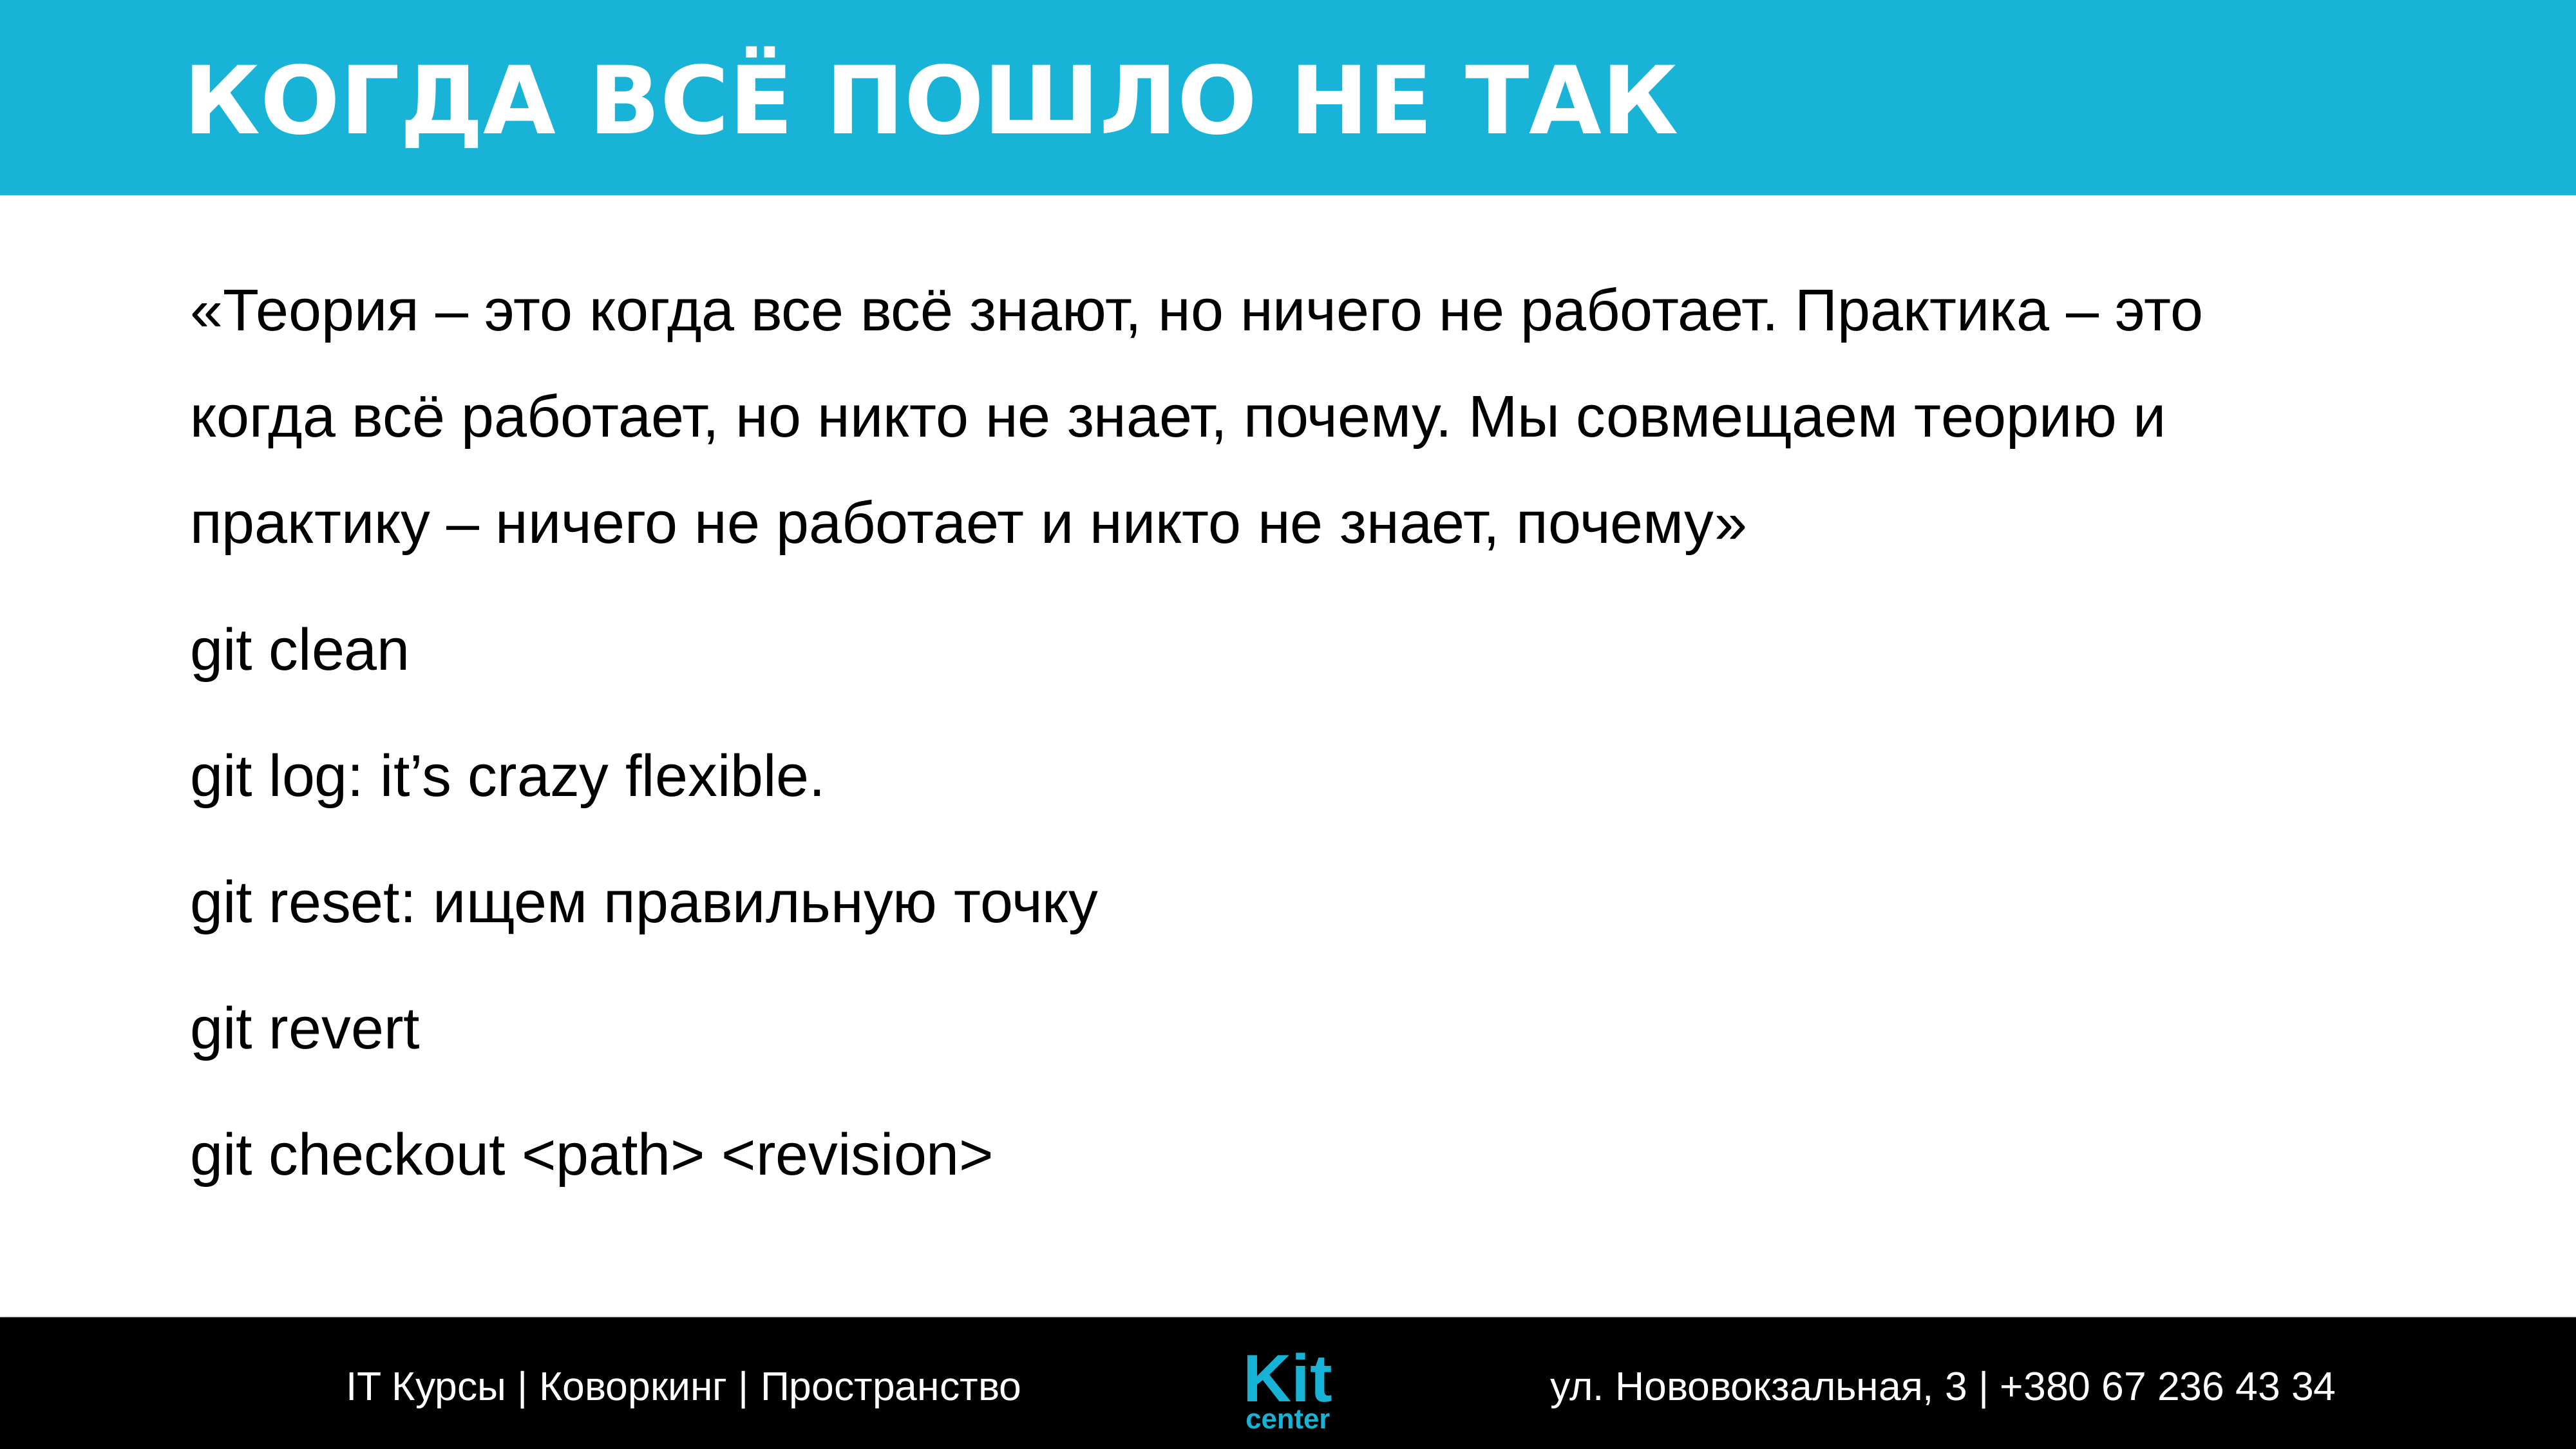

# Когда всё пошло не так
«Теория – это когда все всё знают, но ничего не работает. Практика – это когда всё работает, но никто не знает, почему. Мы совмещаем теорию и практику – ничего не работает и никто не знает, почему»
git clean
git log: it’s crazy flexible.
git reset: ищем правильную точку
git revert
git checkout <path> <revision>